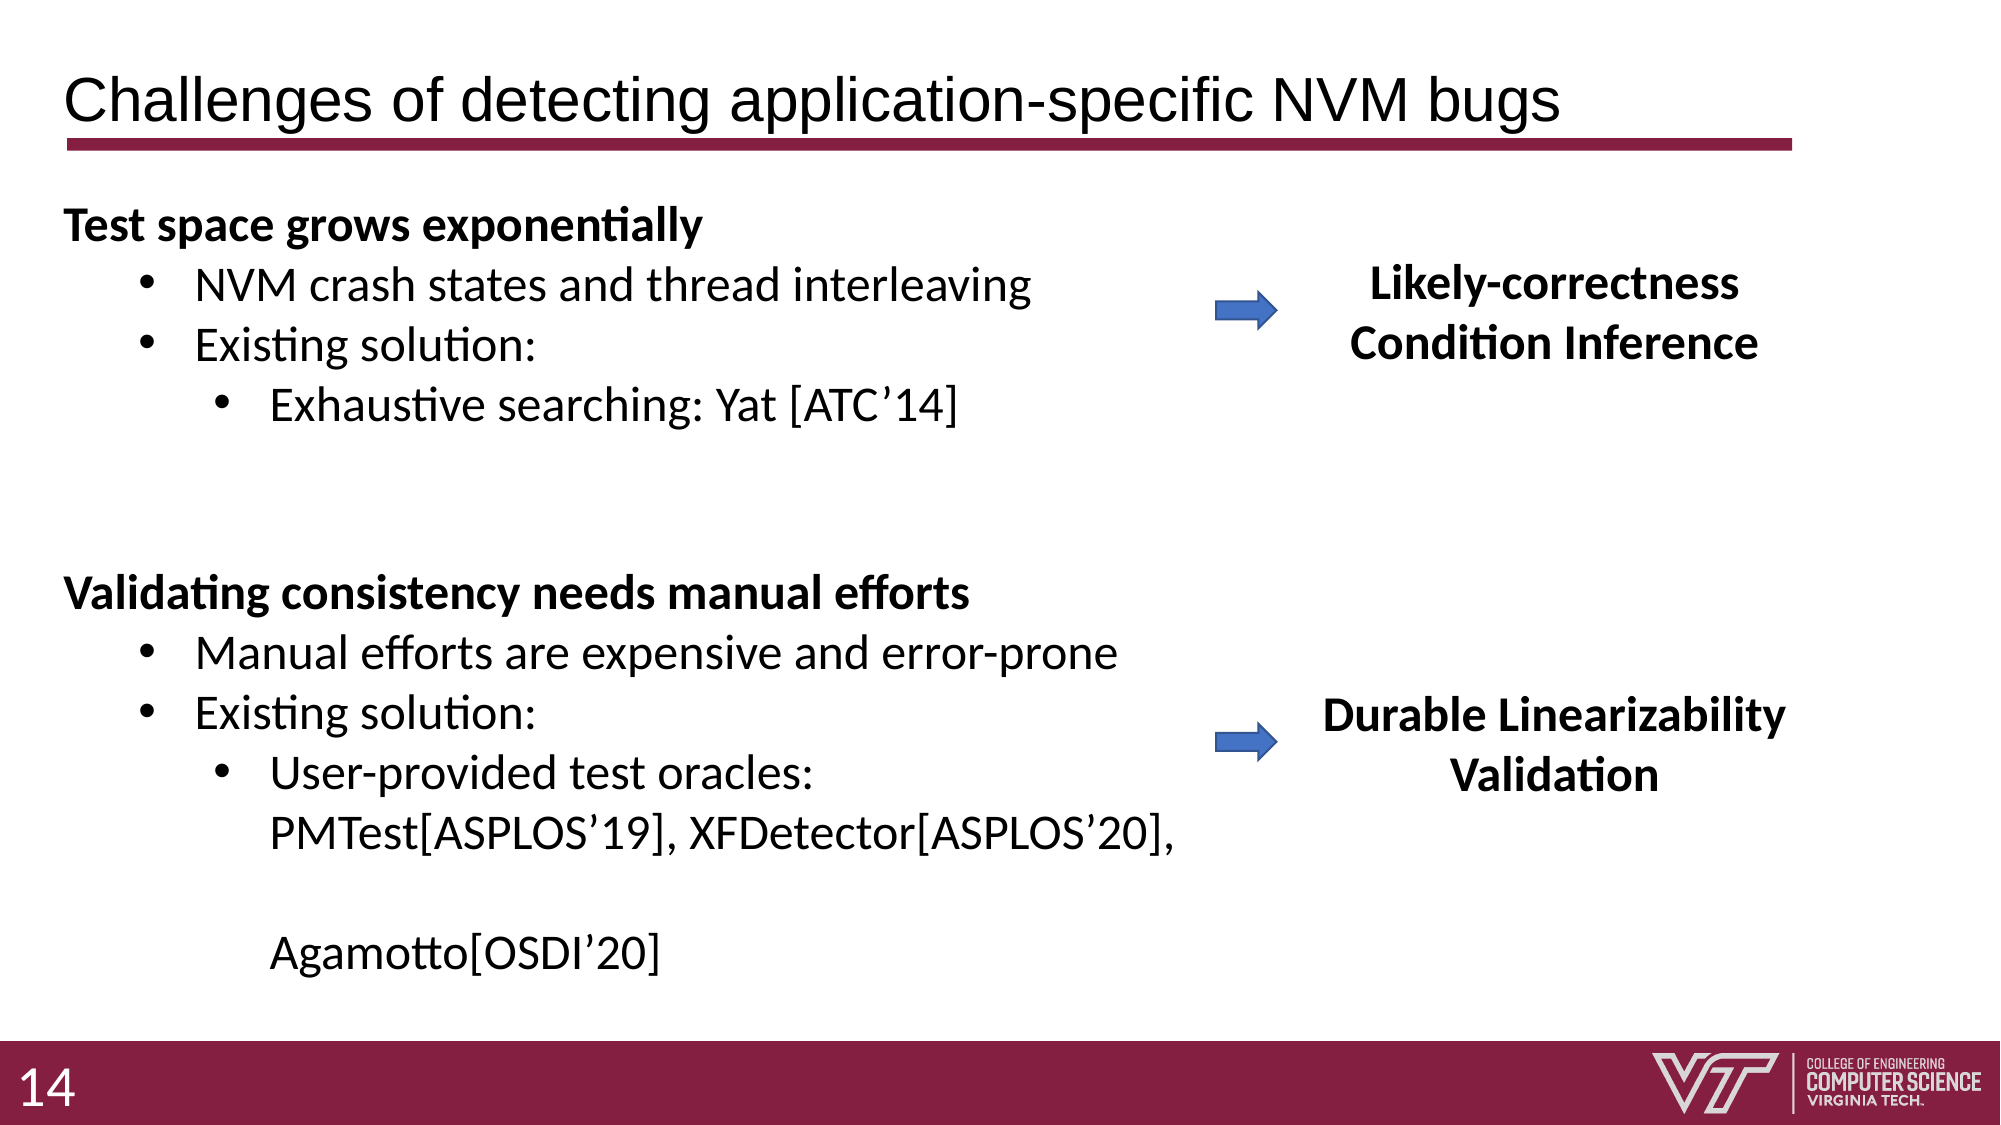

# Challenges of detecting application-specific NVM bugs
Test space grows exponentially
NVM crash states and thread interleaving
Existing solution:
Exhaustive searching: Yat [ATC’14]
Likely-correctness Condition Inference

Validating consistency needs manual efforts
Manual efforts are expensive and error-prone
Existing solution:
User-provided test oracles:
     PMTest[ASPLOS’19], XFDetector[ASPLOS’20],
     Agamotto[OSDI’20]
Durable Linearizability
Validation

14